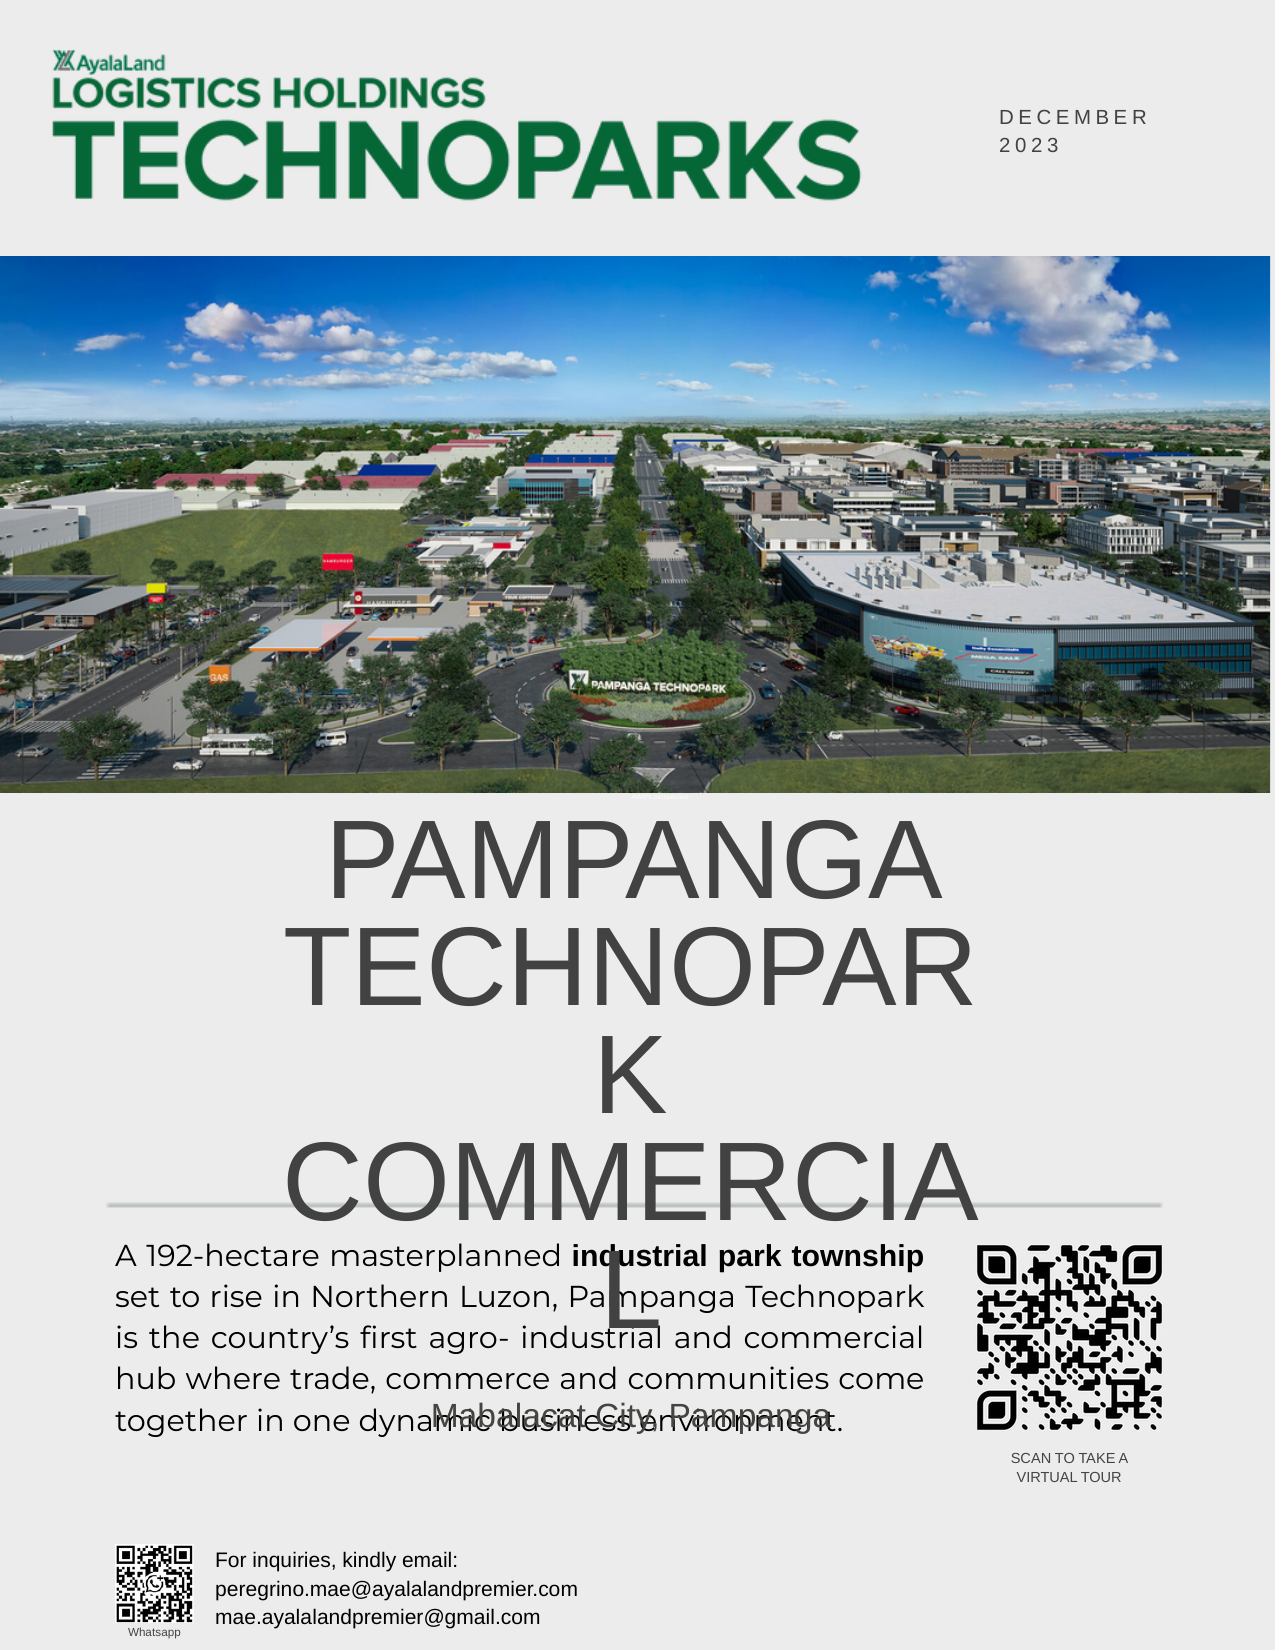

DECEMBER 2023

Artist's perspective
PAMPANGA TECHNOPARK COMMERCIAL
Mabalacat City, Pampanga
A 192-hectare masterplanned industrial park township set to rise in Northern Luzon, Pampanga Technopark is the country’s first agro- industrial and commercial hub where trade, commerce and communities come together in one dynamic business environment.

SCAN TO TAKE A VIRTUAL TOUR
For inquiries, kindly email:
peregrino.mae@ayalalandpremier.com mae.ayalalandpremier@gmail.com

Whatsapp